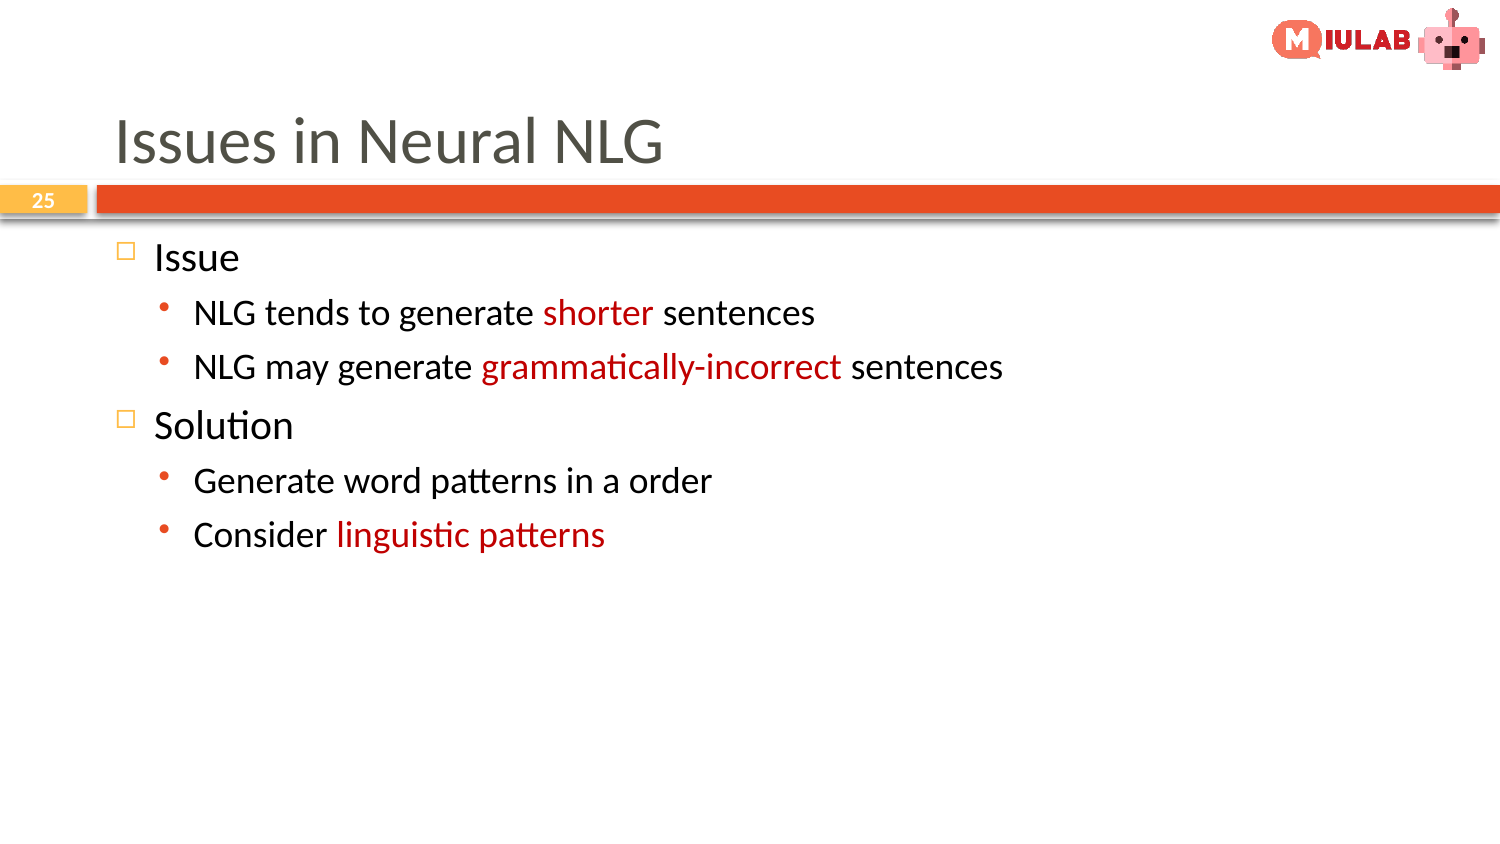

# Issues in Neural NLG
Issue
NLG tends to generate shorter sentences
NLG may generate grammatically-incorrect sentences
Solution
Generate word patterns in a order
Consider linguistic patterns
25